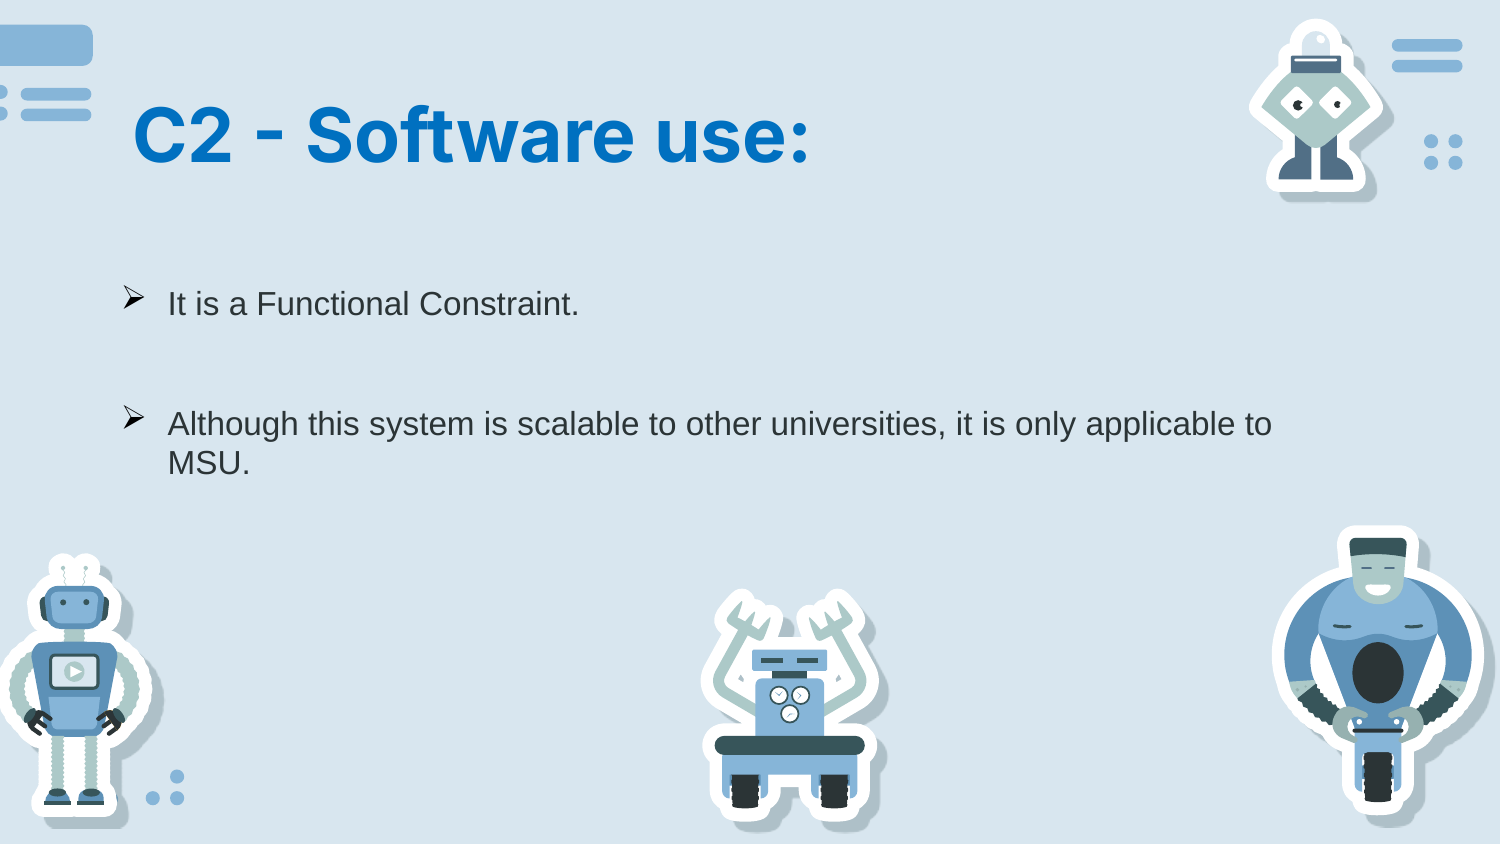

# C2 - Software use:
It is a Functional Constraint.

Although this system is scalable to other universities, it is only applicable to MSU.